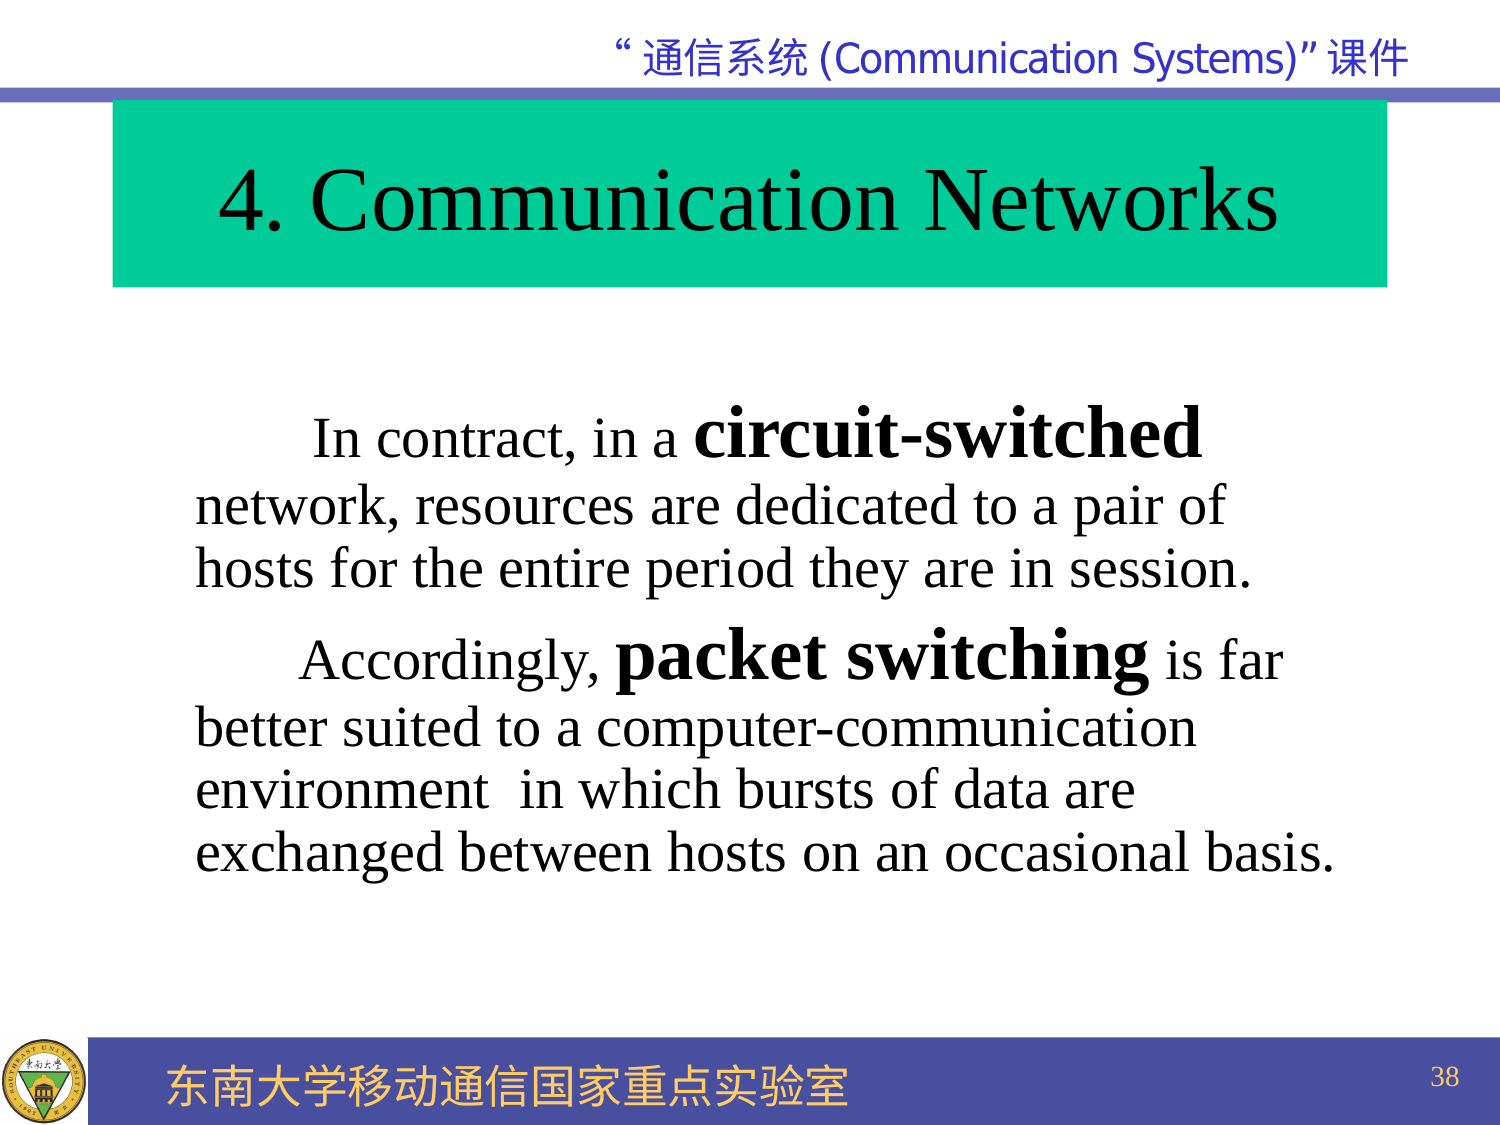

# 4. Communication Networks
            In contract, in a circuit-switched  network, resources are dedicated to a pair of hosts for the entire period they are in session.
           Accordingly, packet switching is far better suited to a computer-communication environment  in which bursts of data are exchanged between hosts on an occasional basis.
38